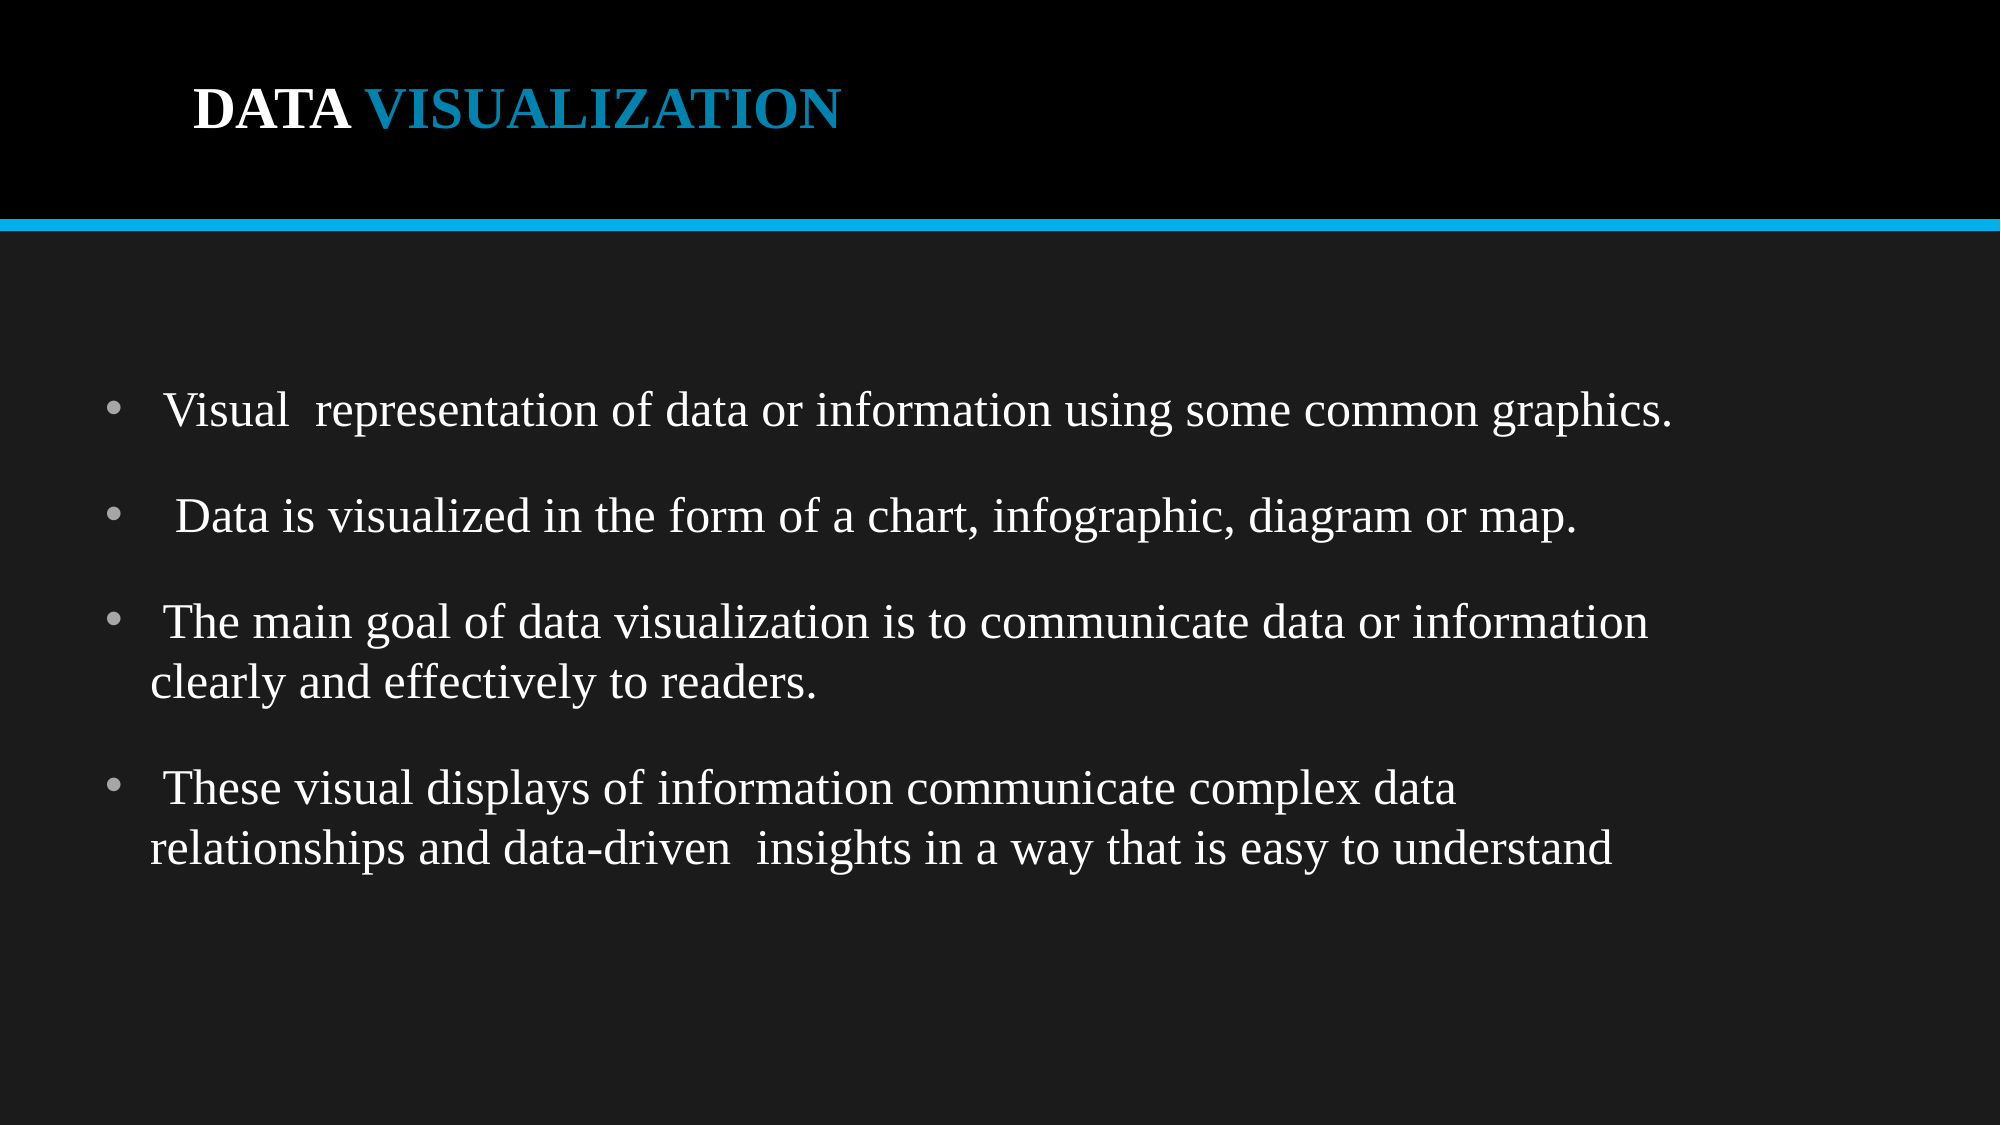

# DATA VISUALIZATION

 Visual  representation of data or information using some common graphics.
  Data is visualized in the form of a chart, infographic, diagram or map.
 The main goal of data visualization is to communicate data or information clearly and effectively to readers.
 These visual displays of information communicate complex data relationships and data-driven  insights in a way that is easy to understand